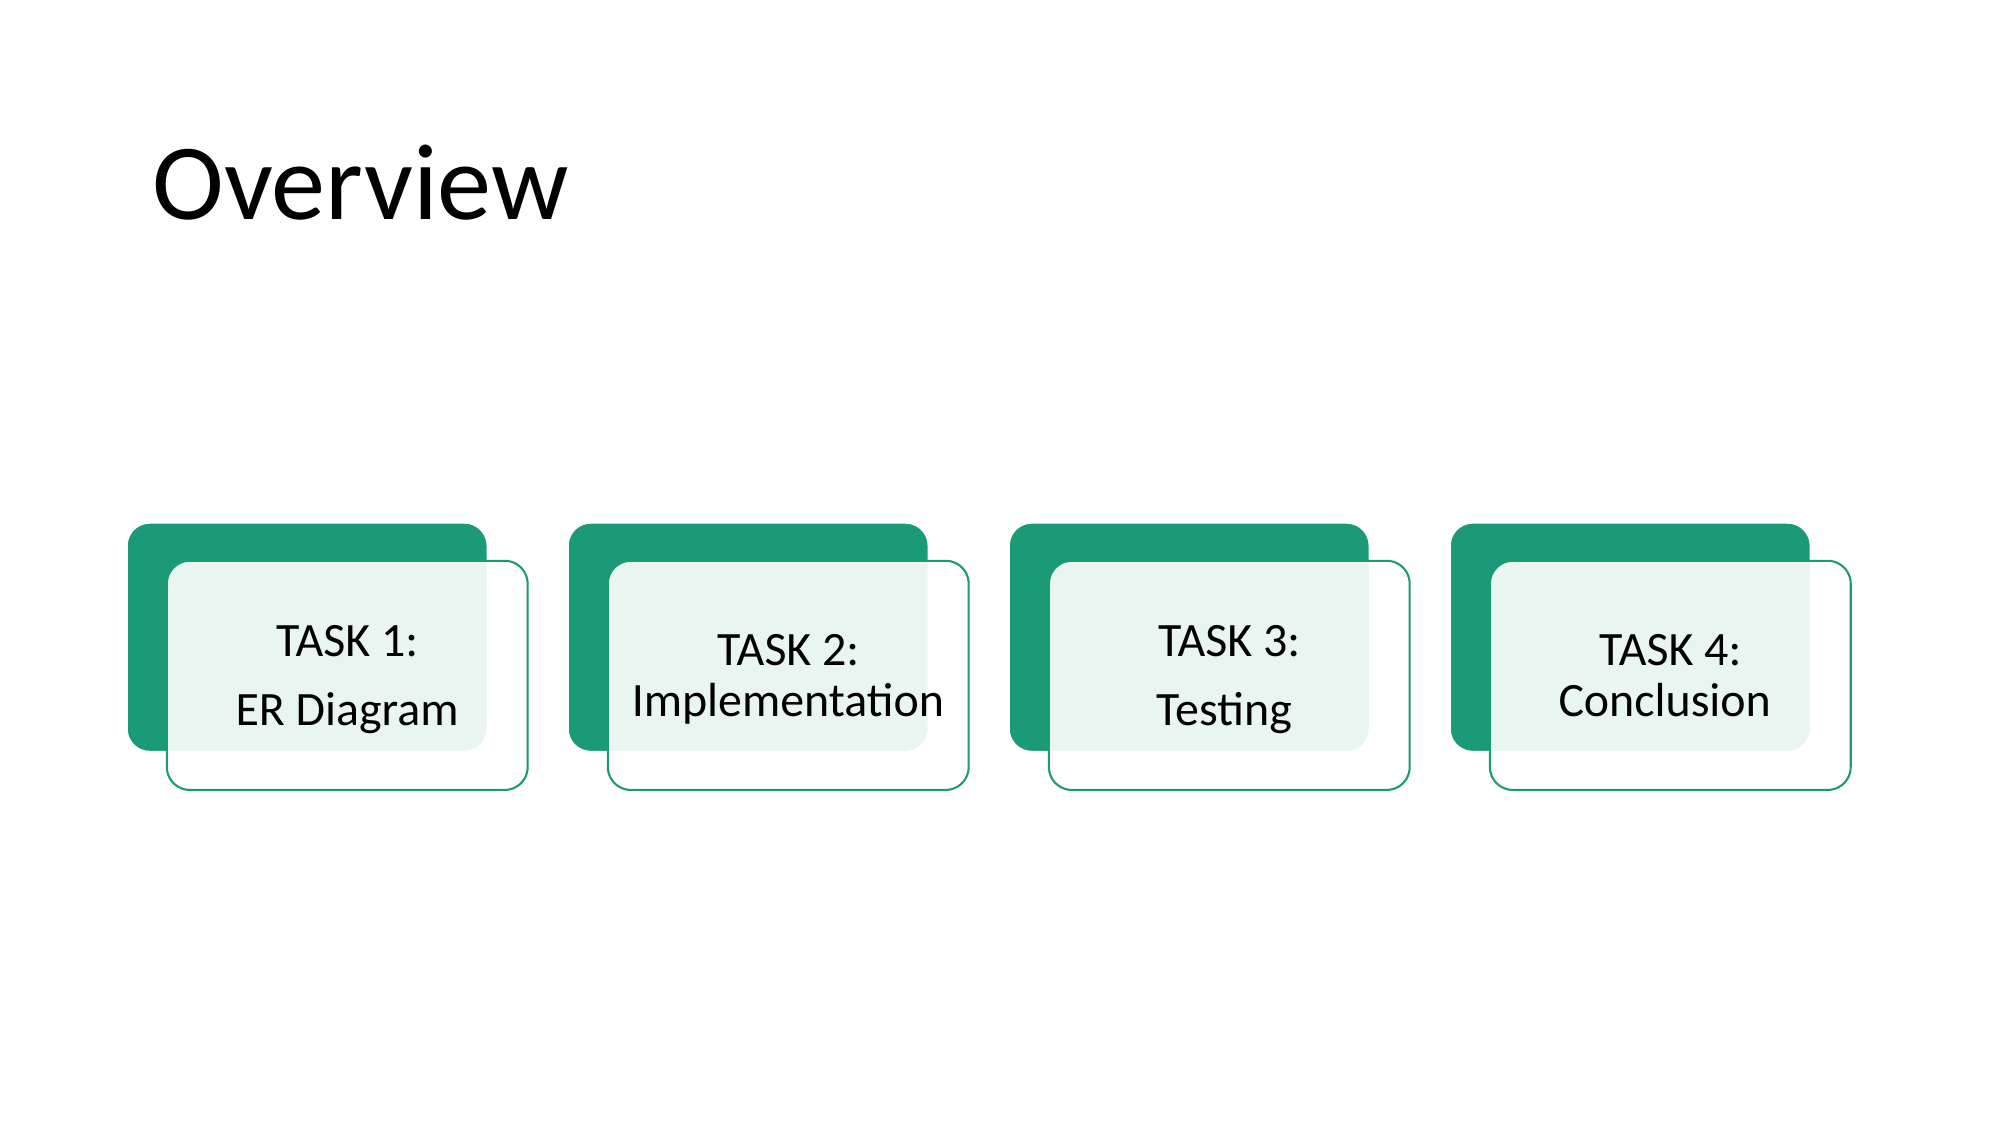

# Overview

TASK 1:
ER Diagram
TASK 2: Implementation
TASK 3:
Testing
TASK 4: Conclusion